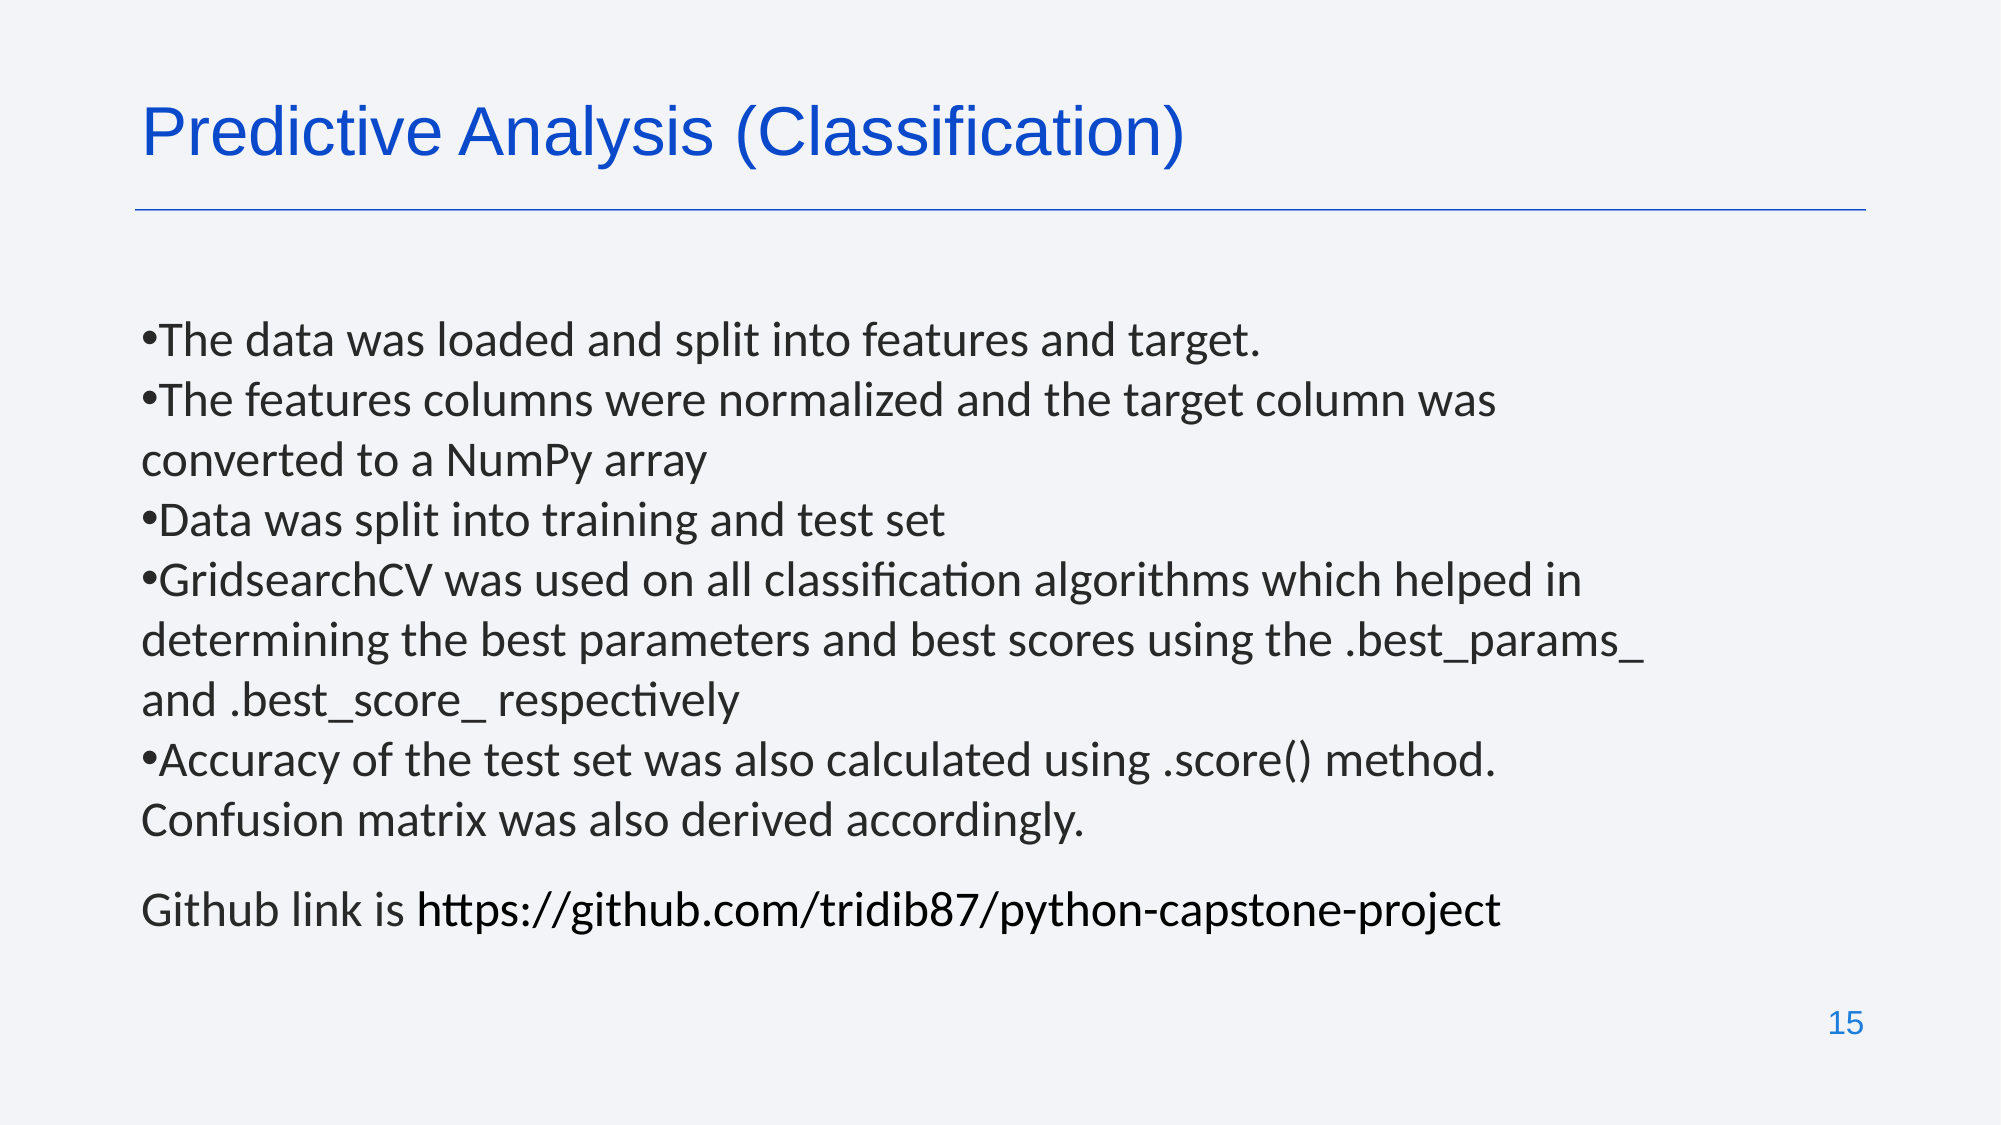

Predictive Analysis (Classification)
The data was loaded and split into features and target.
The features columns were normalized and the target column was converted to a NumPy array
Data was split into training and test set
GridsearchCV was used on all classification algorithms which helped in determining the best parameters and best scores using the .best_params_ and .best_score_ respectively
Accuracy of the test set was also calculated using .score() method.
Confusion matrix was also derived accordingly.
Github link is https://github.com/tridib87/python-capstone-project

15